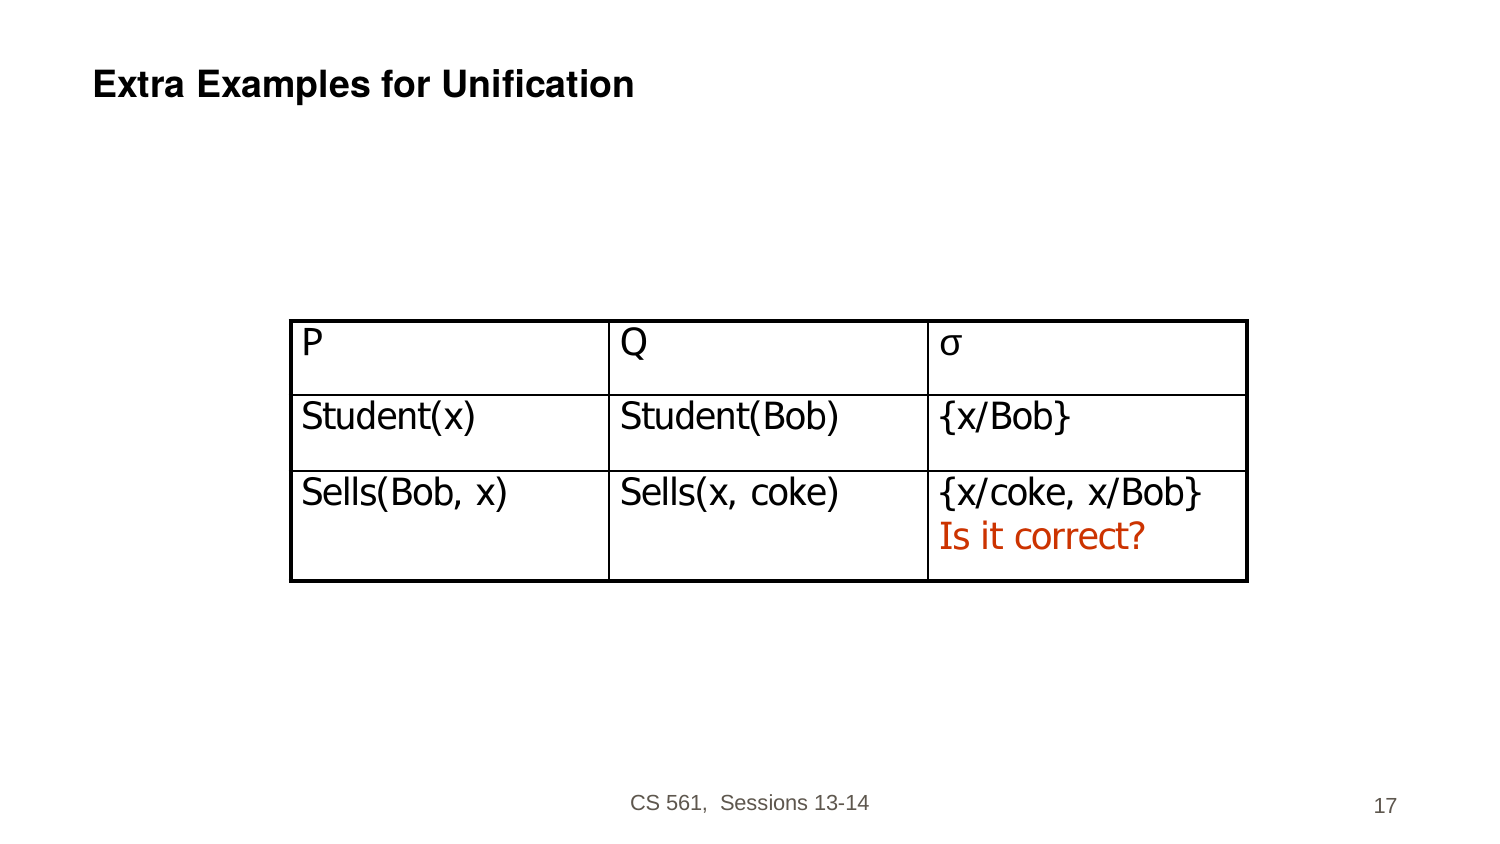

# Extra Examples for Unification
| P | Q | σ |
| --- | --- | --- |
| Student(x) | Student(Bob) | {x/Bob} |
| Sells(Bob, x) | Sells(x, coke) | {x/coke, x/Bob} Is it correct? |
CS 561,  Sessions 13-14
17